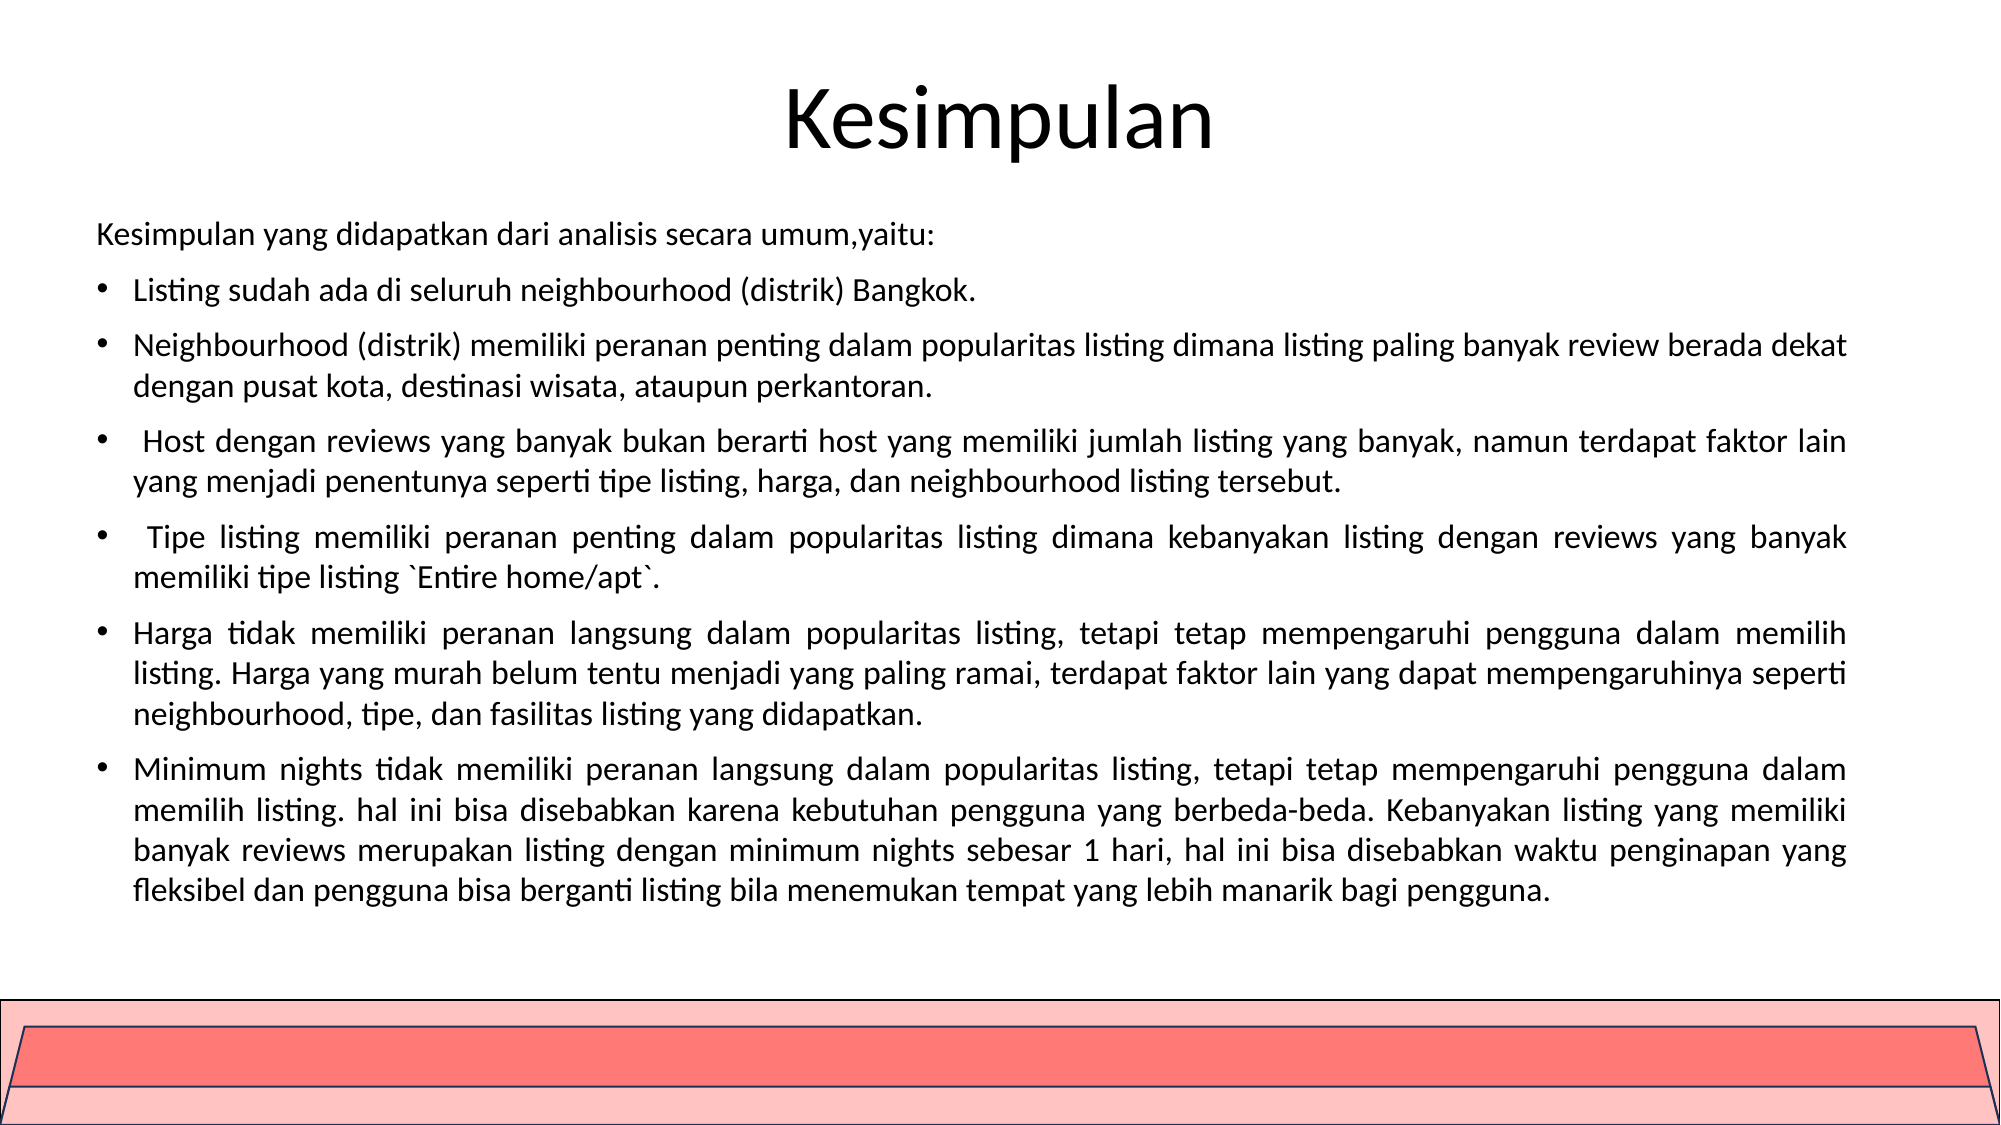

# Kesimpulan
Kesimpulan yang didapatkan dari analisis secara umum,yaitu:
Listing sudah ada di seluruh neighbourhood (distrik) Bangkok.
Neighbourhood (distrik) memiliki peranan penting dalam popularitas listing dimana listing paling banyak review berada dekat dengan pusat kota, destinasi wisata, ataupun perkantoran.
 Host dengan reviews yang banyak bukan berarti host yang memiliki jumlah listing yang banyak, namun terdapat faktor lain yang menjadi penentunya seperti tipe listing, harga, dan neighbourhood listing tersebut.
 Tipe listing memiliki peranan penting dalam popularitas listing dimana kebanyakan listing dengan reviews yang banyak memiliki tipe listing `Entire home/apt`.
Harga tidak memiliki peranan langsung dalam popularitas listing, tetapi tetap mempengaruhi pengguna dalam memilih listing. Harga yang murah belum tentu menjadi yang paling ramai, terdapat faktor lain yang dapat mempengaruhinya seperti neighbourhood, tipe, dan fasilitas listing yang didapatkan.
Minimum nights tidak memiliki peranan langsung dalam popularitas listing, tetapi tetap mempengaruhi pengguna dalam memilih listing. hal ini bisa disebabkan karena kebutuhan pengguna yang berbeda-beda. Kebanyakan listing yang memiliki banyak reviews merupakan listing dengan minimum nights sebesar 1 hari, hal ini bisa disebabkan waktu penginapan yang fleksibel dan pengguna bisa berganti listing bila menemukan tempat yang lebih manarik bagi pengguna.